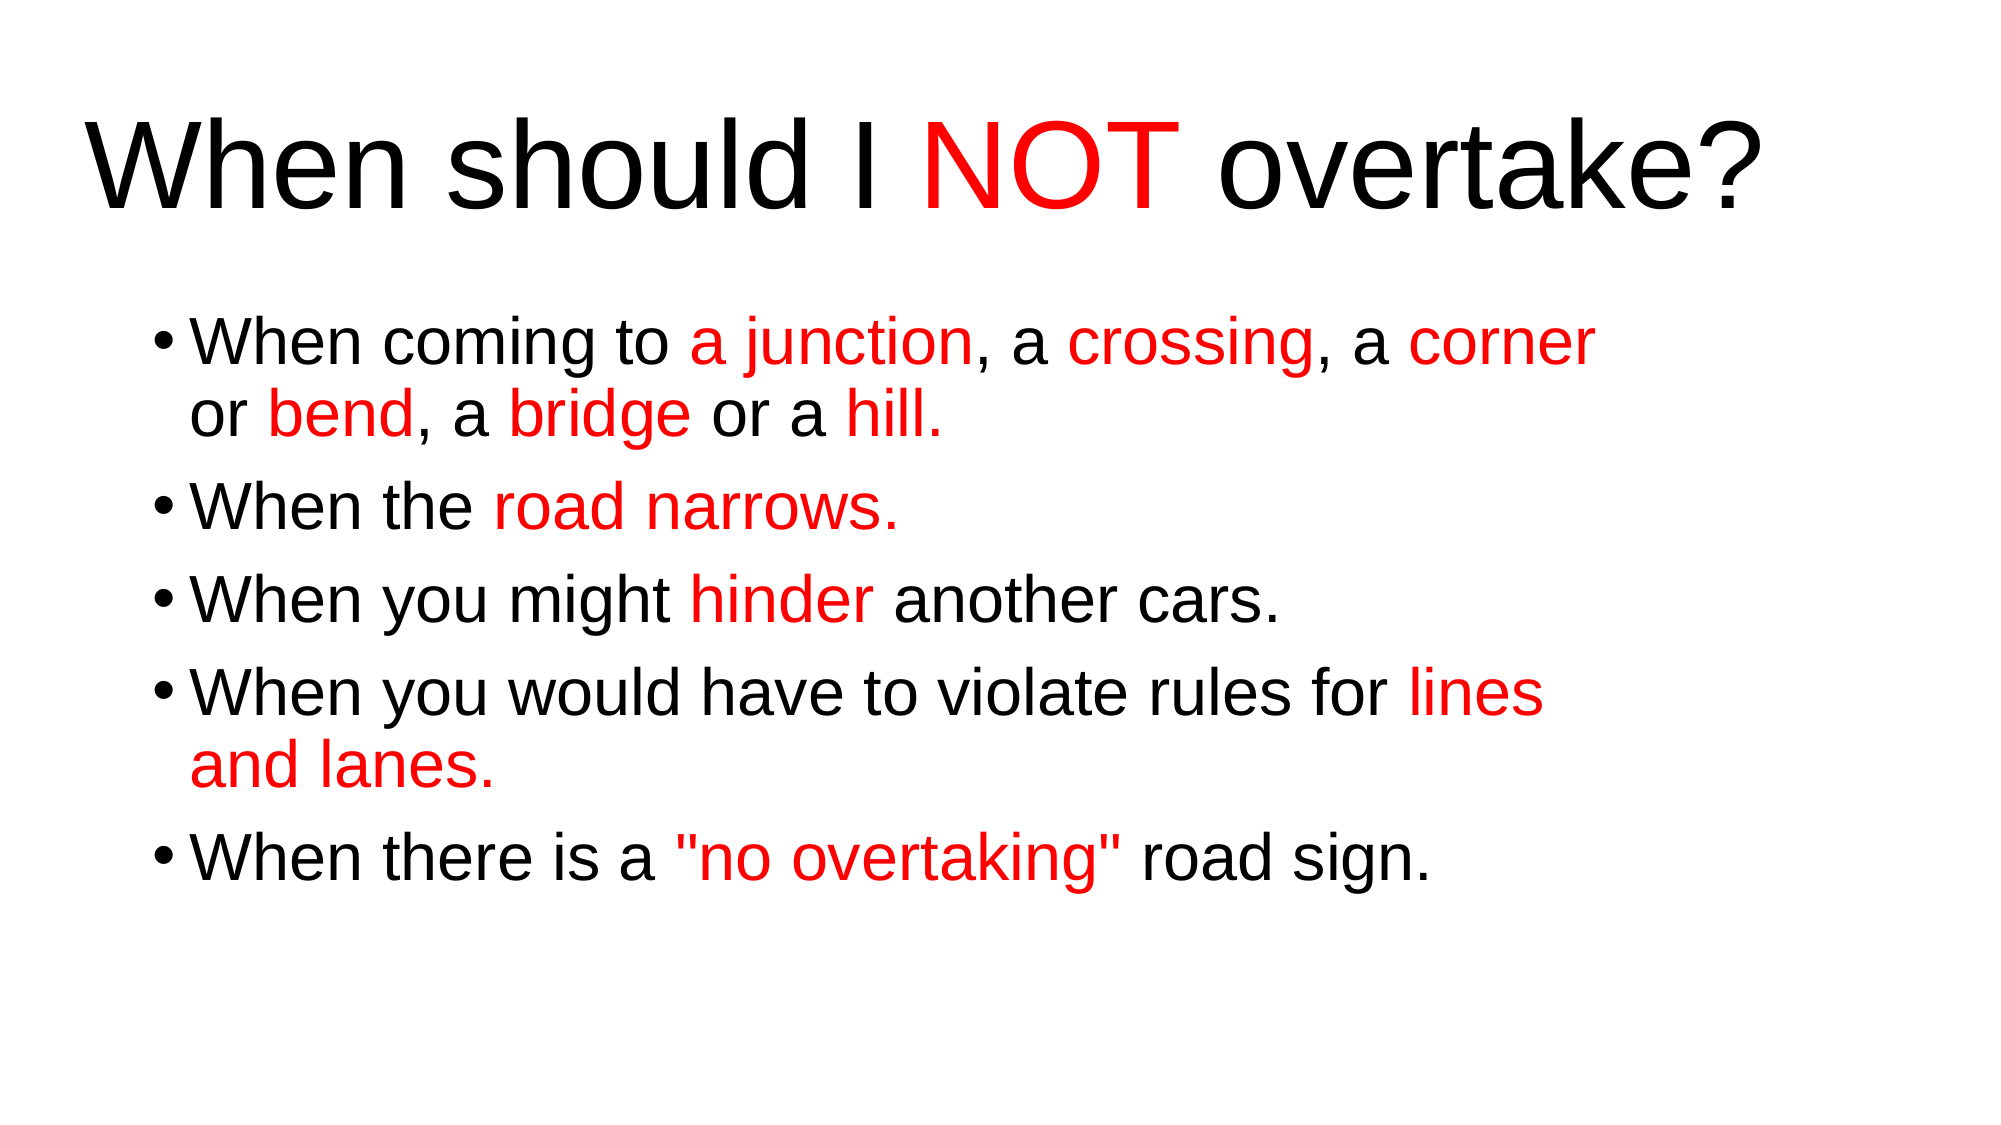

# When should I NOT overtake?
When coming to a junction, a crossing, a corner or bend, a bridge or a hill.
When the road narrows.
When you might hinder another cars.
When you would have to violate rules for lines and lanes.
When there is a "no overtaking" road sign.